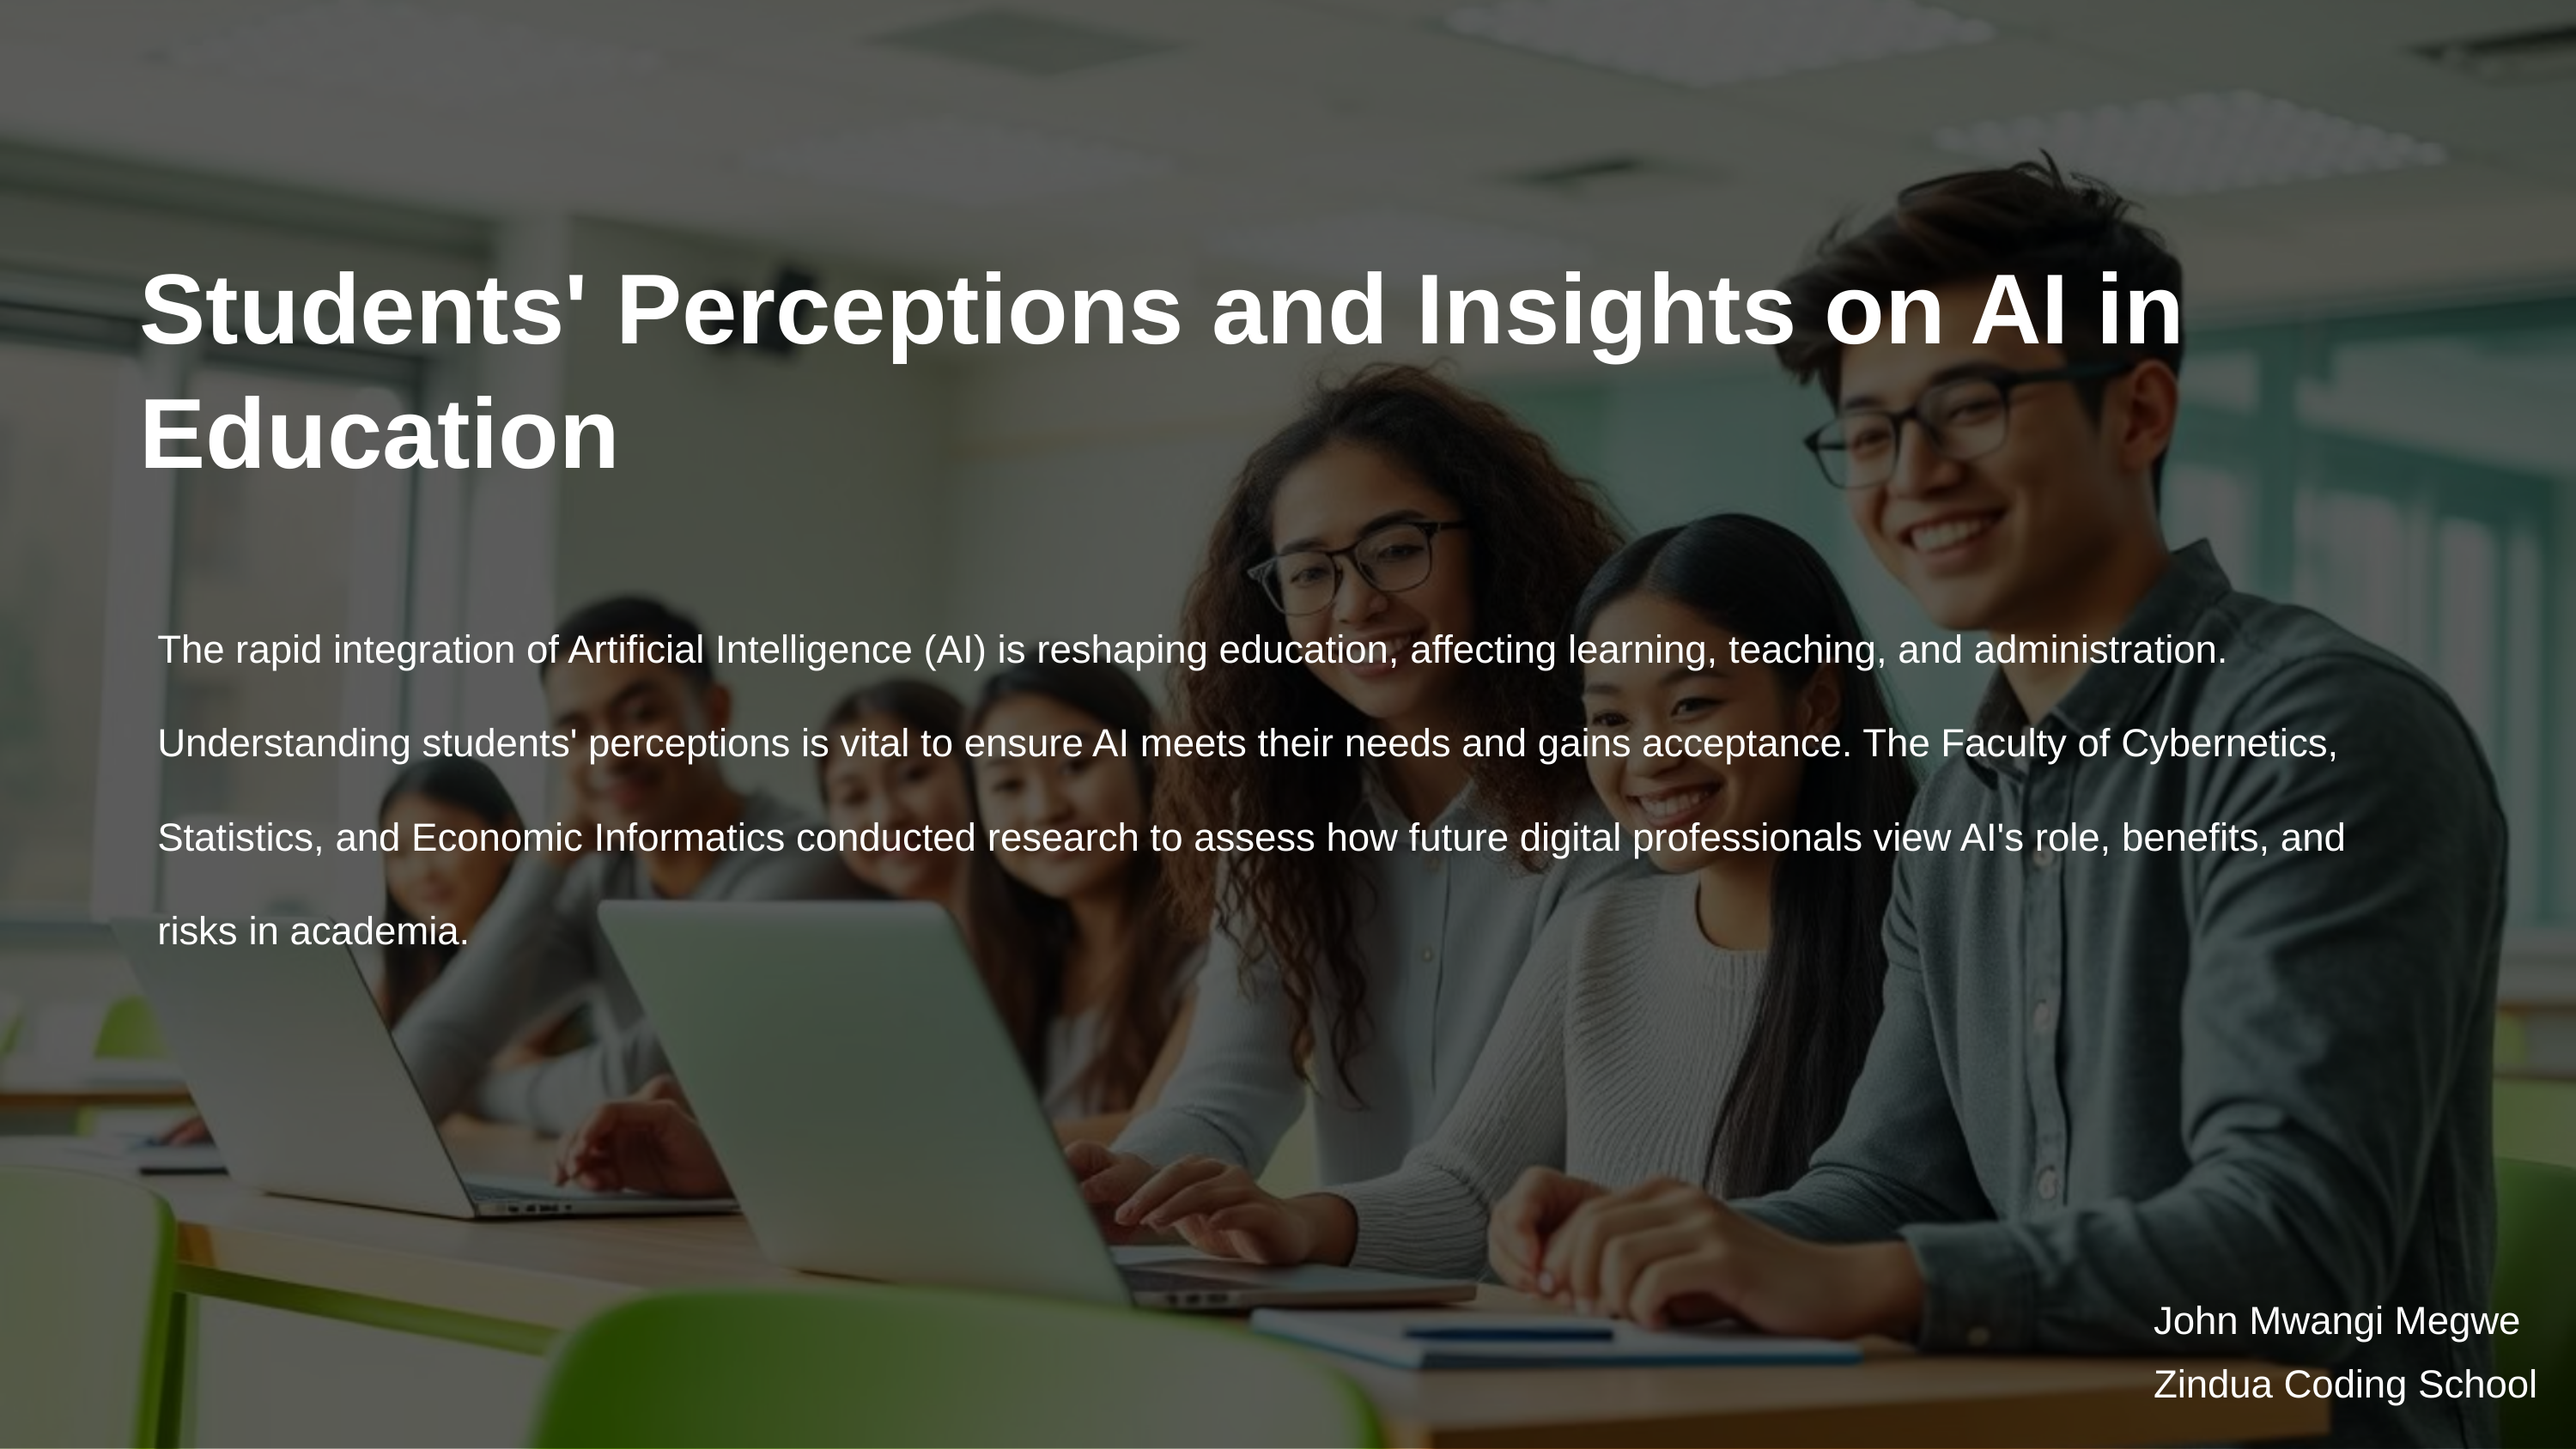

Students' Perceptions and Insights on AI in Education

The rapid integration of Artificial Intelligence (AI) is reshaping education, affecting learning, teaching, and administration. Understanding students' perceptions is vital to ensure AI meets their needs and gains acceptance. The Faculty of Cybernetics, Statistics, and Economic Informatics conducted research to assess how future digital professionals view AI's role, benefits, and risks in academia.

John Mwangi Megwe
Zindua Coding School